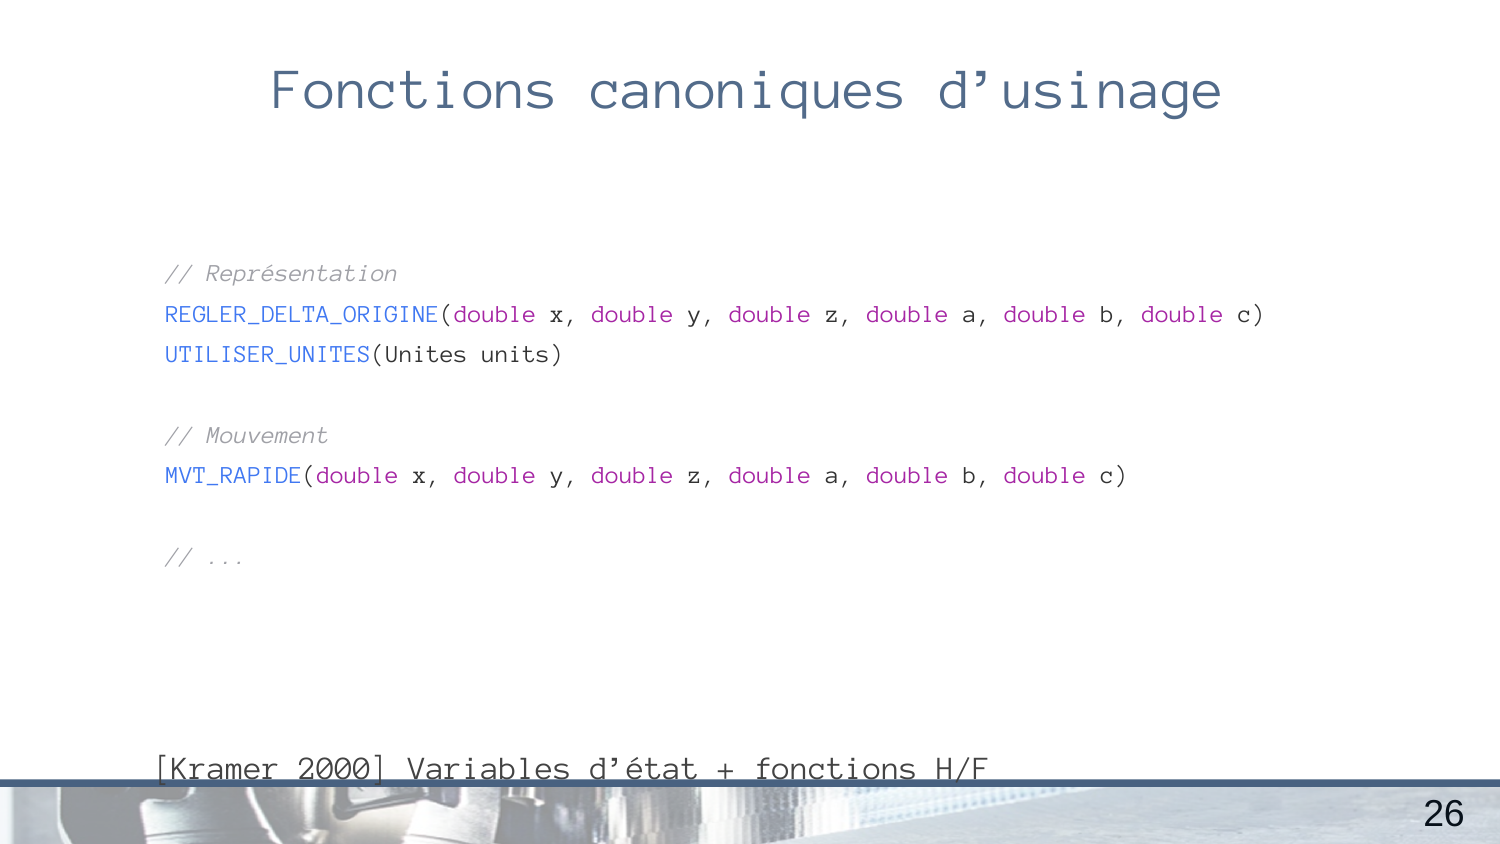

Fonctions canoniques d’usinage
// Représentation
REGLER_DELTA_ORIGINE(double x, double y, double z, double a, double b, double c)
UTILISER_UNITES(Unites units)

// Mouvement
MVT_RAPIDE(double x, double y, double z, double a, double b, double c)

// ...
[Kramer 2000] Variables d’état + fonctions H/F
26